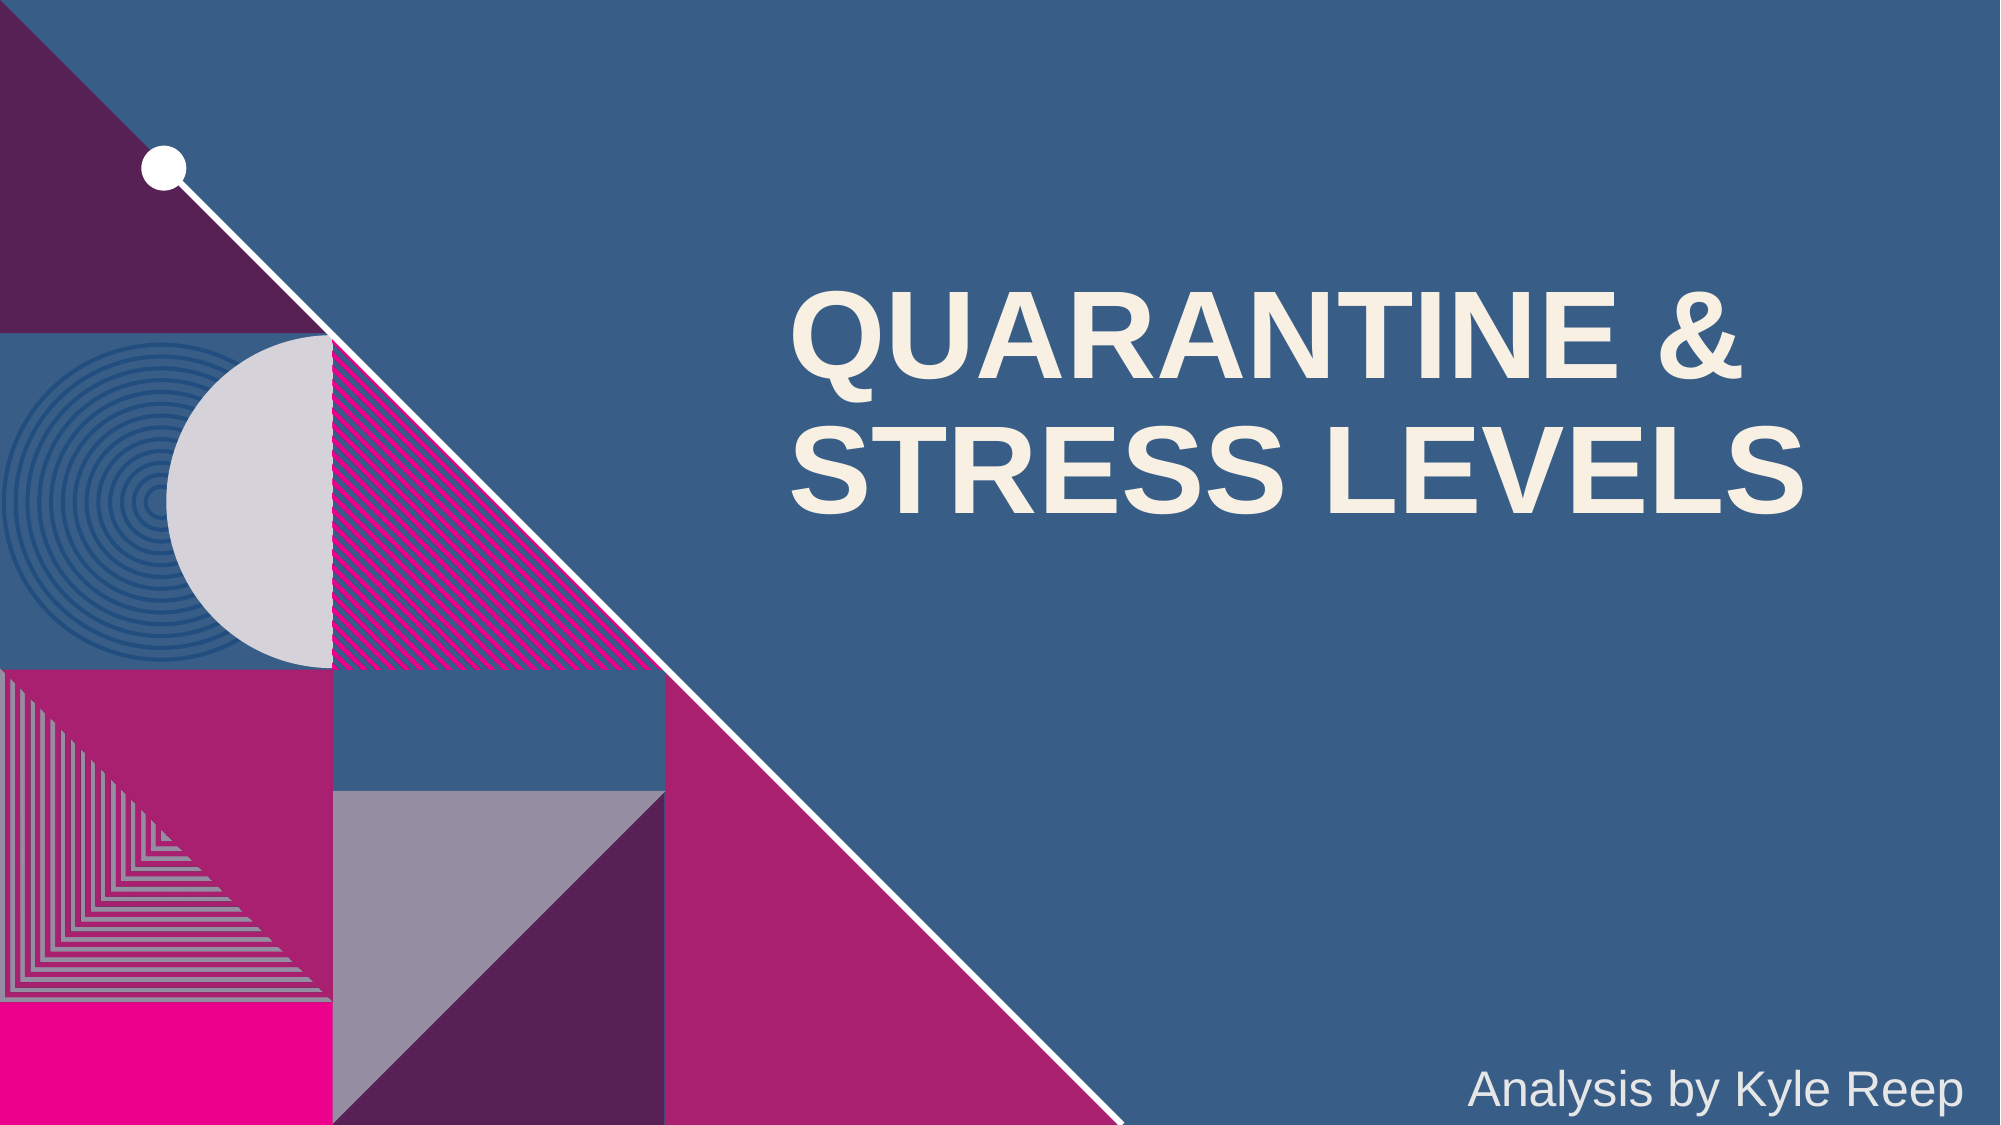

# Quarantine & Stress Levels
Analysis by Kyle Reep